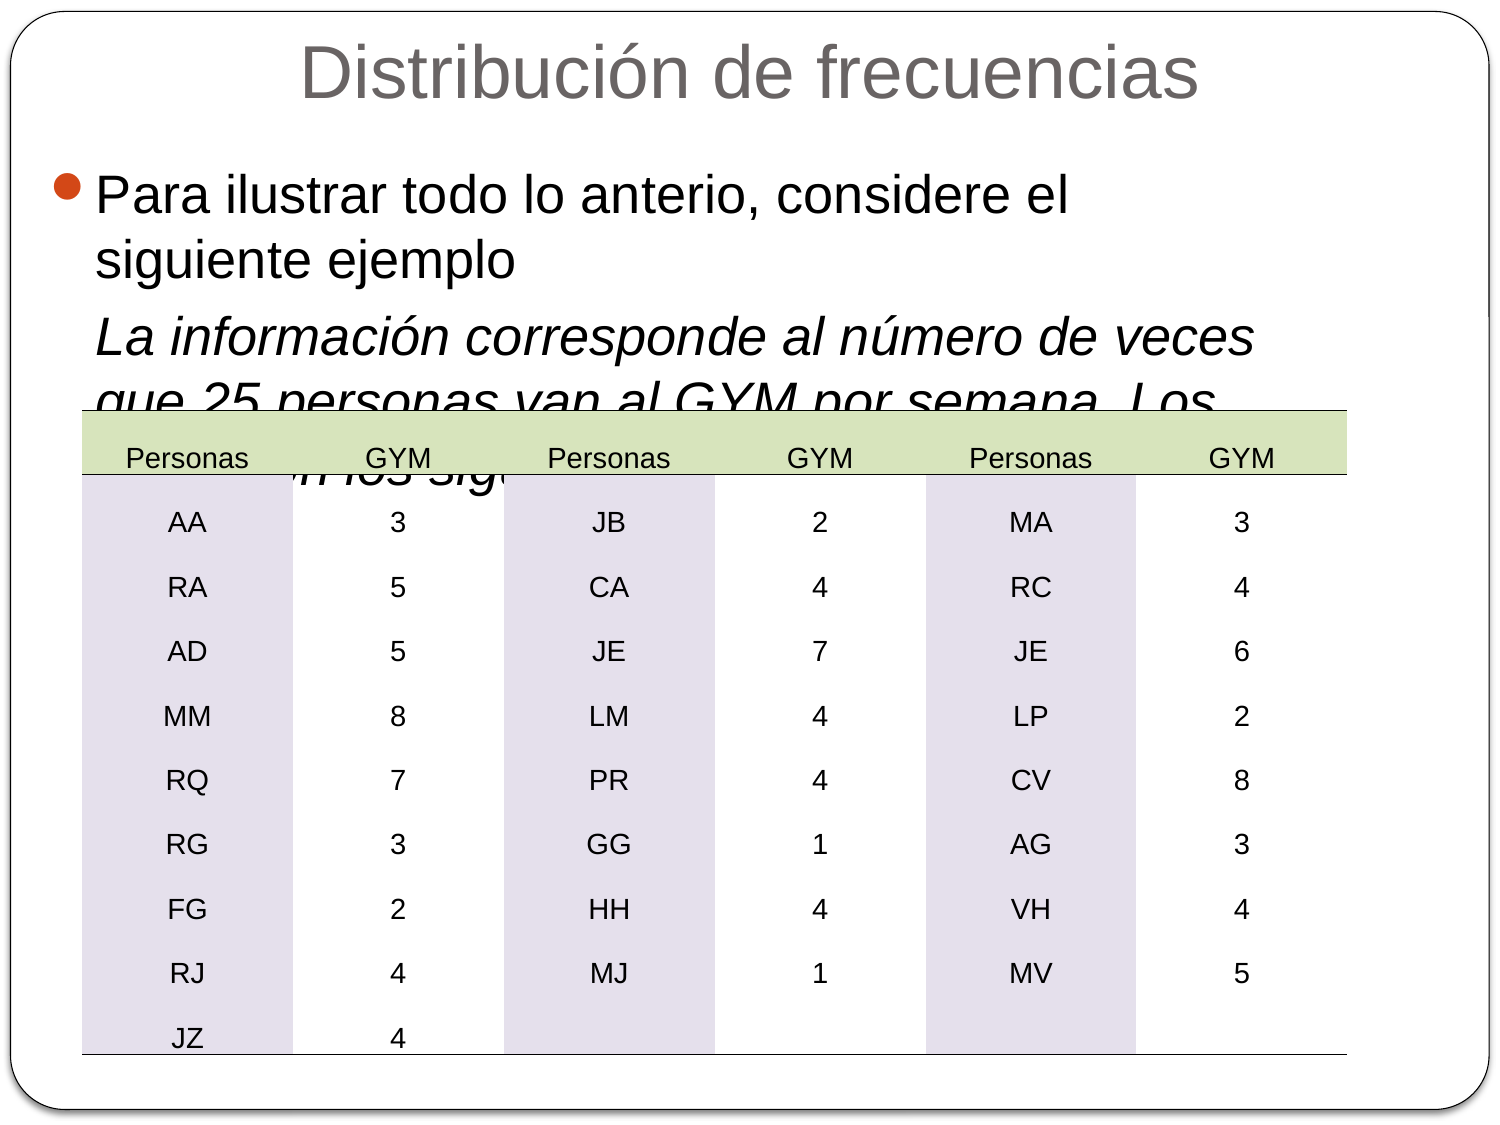

# Distribución de frecuencias
Para ilustrar todo lo anterio, considere el siguiente ejemplo
	La información corresponde al número de veces que 25 personas van al GYM por semana. Los datos son los siguientes:

| Personas | GYM | Personas | GYM | Personas | GYM |
| --- | --- | --- | --- | --- | --- |
| AA | 3 | JB | 2 | MA | 3 |
| RA | 5 | CA | 4 | RC | 4 |
| AD | 5 | JE | 7 | JE | 6 |
| MM | 8 | LM | 4 | LP | 2 |
| RQ | 7 | PR | 4 | CV | 8 |
| RG | 3 | GG | 1 | AG | 3 |
| FG | 2 | HH | 4 | VH | 4 |
| RJ | 4 | MJ | 1 | MV | 5 |
| JZ | 4 |  |  |  |  |